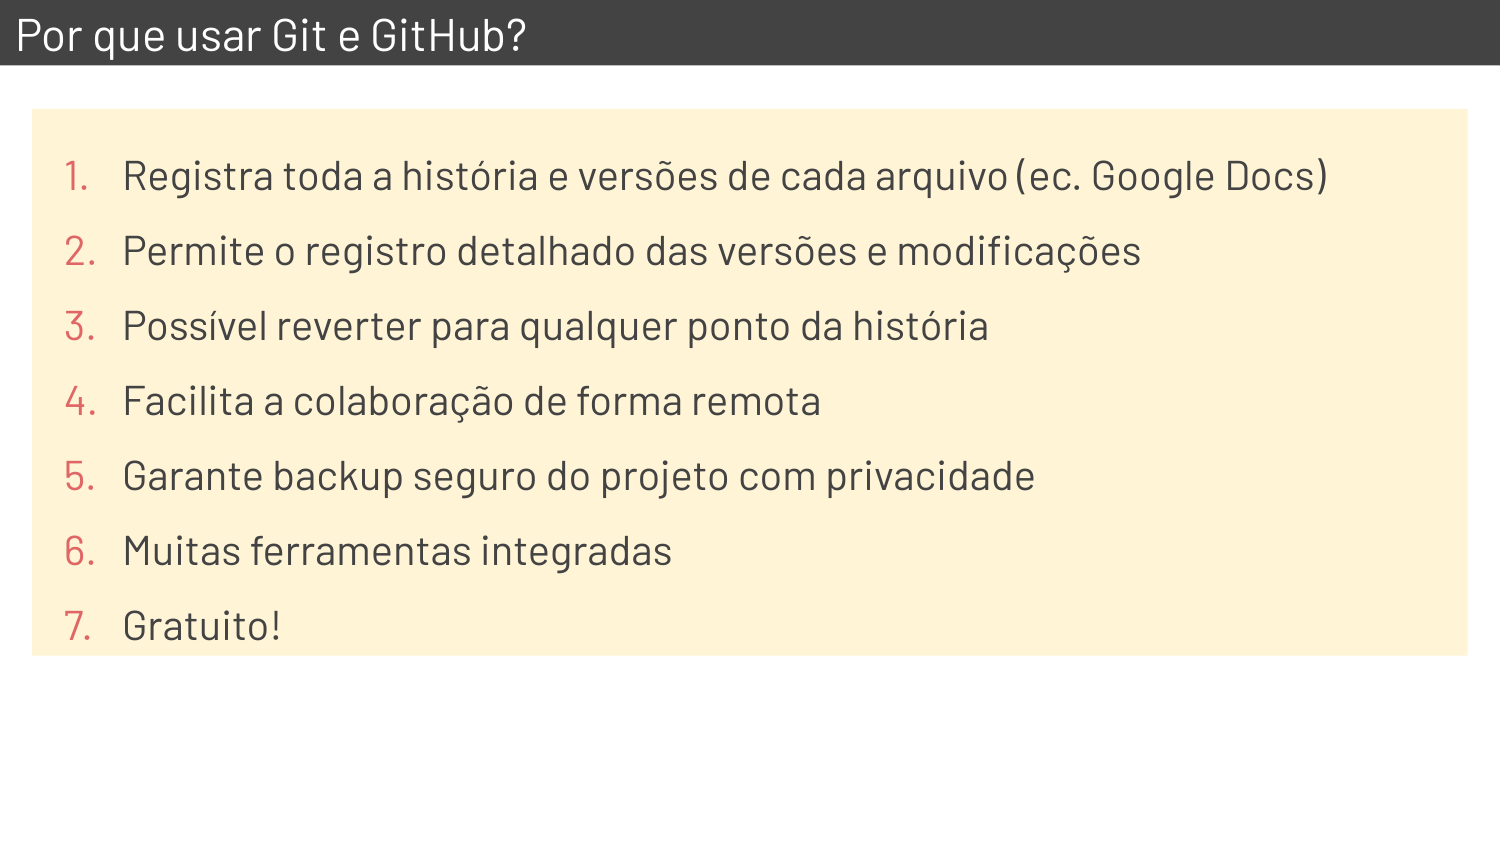

Por que usar Git e GitHub?
Registra toda a história e versões de cada arquivo (ec. Google Docs)
Permite o registro detalhado das versões e modificações
Possível reverter para qualquer ponto da história
Facilita a colaboração de forma remota
Garante backup seguro do projeto com privacidade
Muitas ferramentas integradas
Gratuito!